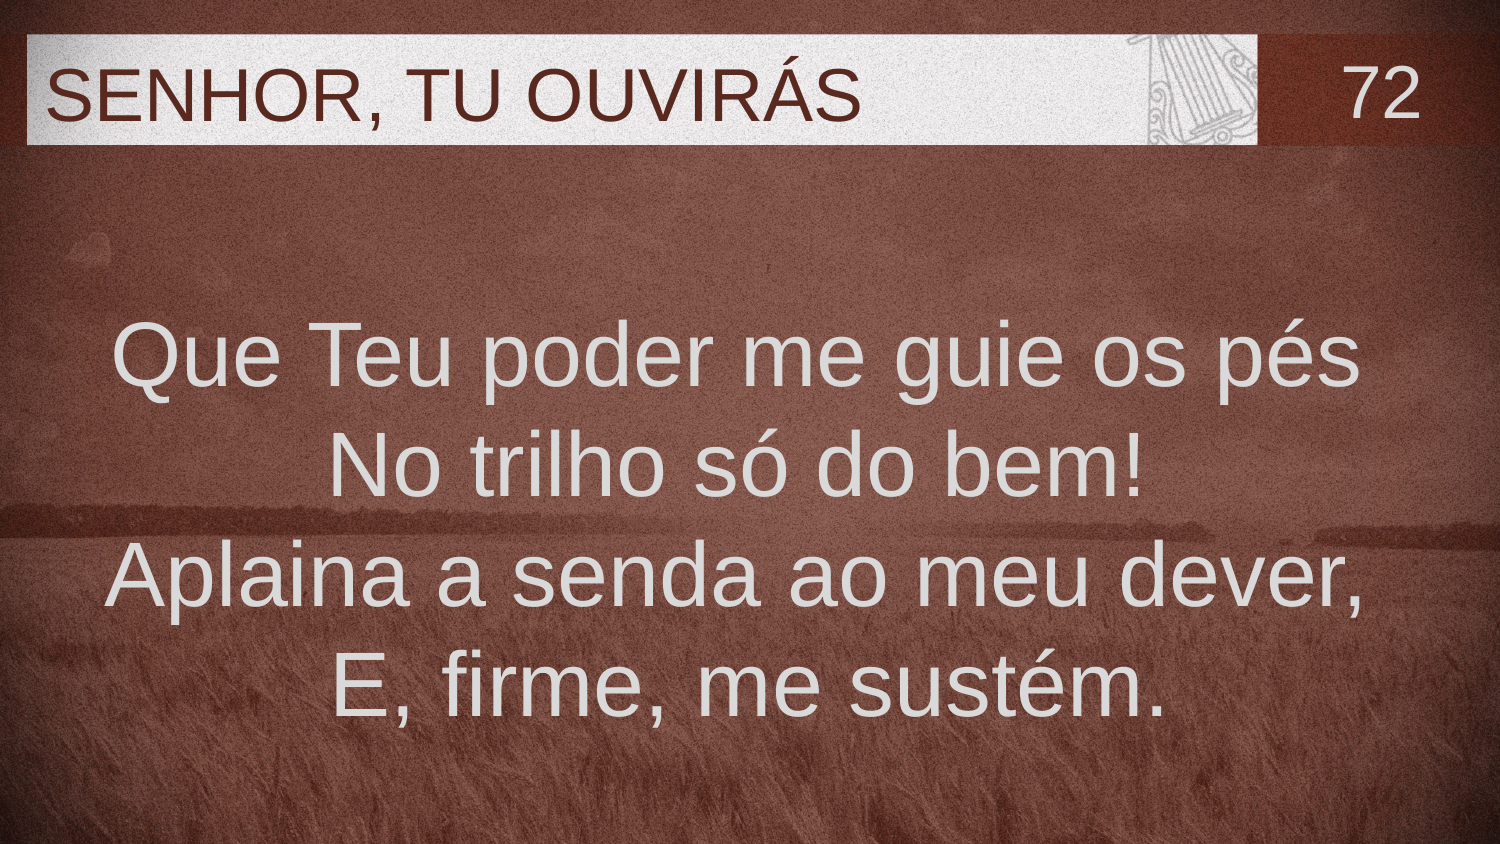

# SENHOR, TU OUVIRÁS
72
Que Teu poder me guie os pés
No trilho só do bem!
Aplaina a senda ao meu dever,
E, firme, me sustém.